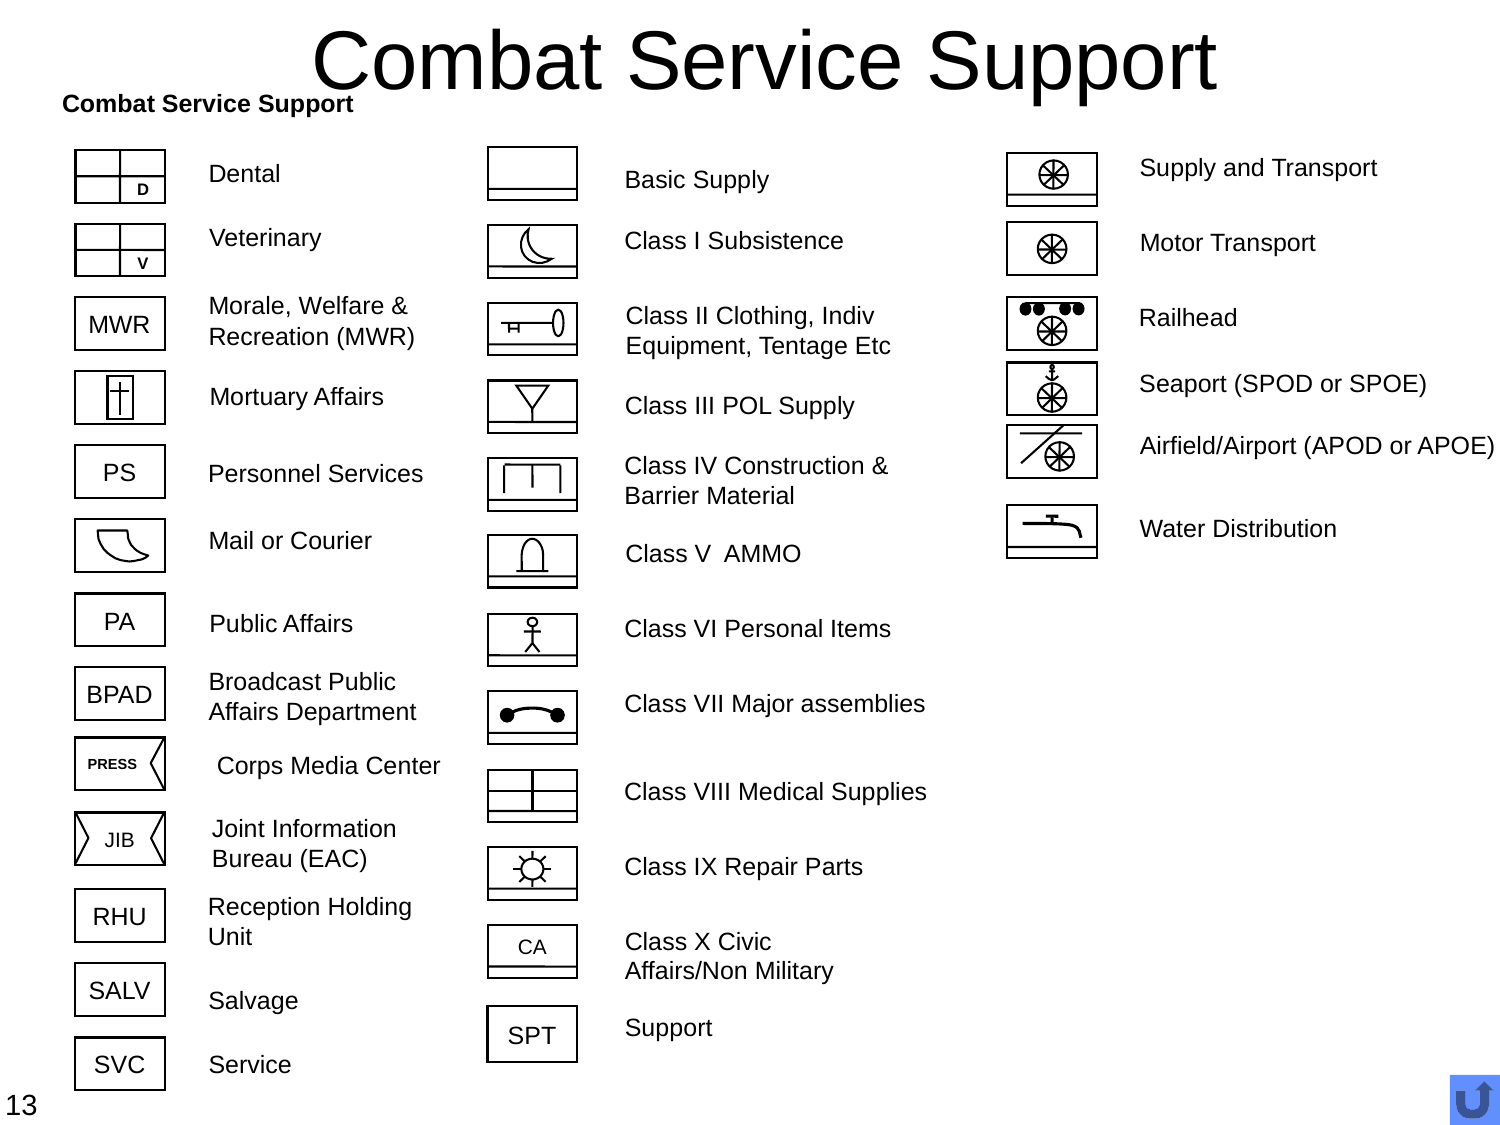

# Combat Service Support
Combat Service Support

D
Supply and Transport

Dental
Basic Supply
Veterinary

V

Class I Subsistence
Motor Transport
Morale, Welfare &
Recreation (MWR)

MWR
Class II Clothing, Indiv
Equipment, Tentage Etc
Railhead

Seaport (SPOD or SPOE)

Mortuary Affairs

Class III POL Supply

Airfield/Airport (APOD or APOE)

PS
Class IV Construction &
Barrier Material
Personnel Services

Water Distribution

Mail or Courier

Class V  AMMO

PA
Public Affairs
Class VI Personal Items

Broadcast Public
Affairs Department

BPAD
Class VII Major assemblies

PRESS
Corps Media Center

Class VIII Medical Supplies

JIB
Joint Information
Bureau (EAC)

Class IX Repair Parts

RHU
Reception Holding
Unit

CA
Class X Civic
Affairs/Non Military

SALV
Salvage

SPT
Support

SVC
Service
13